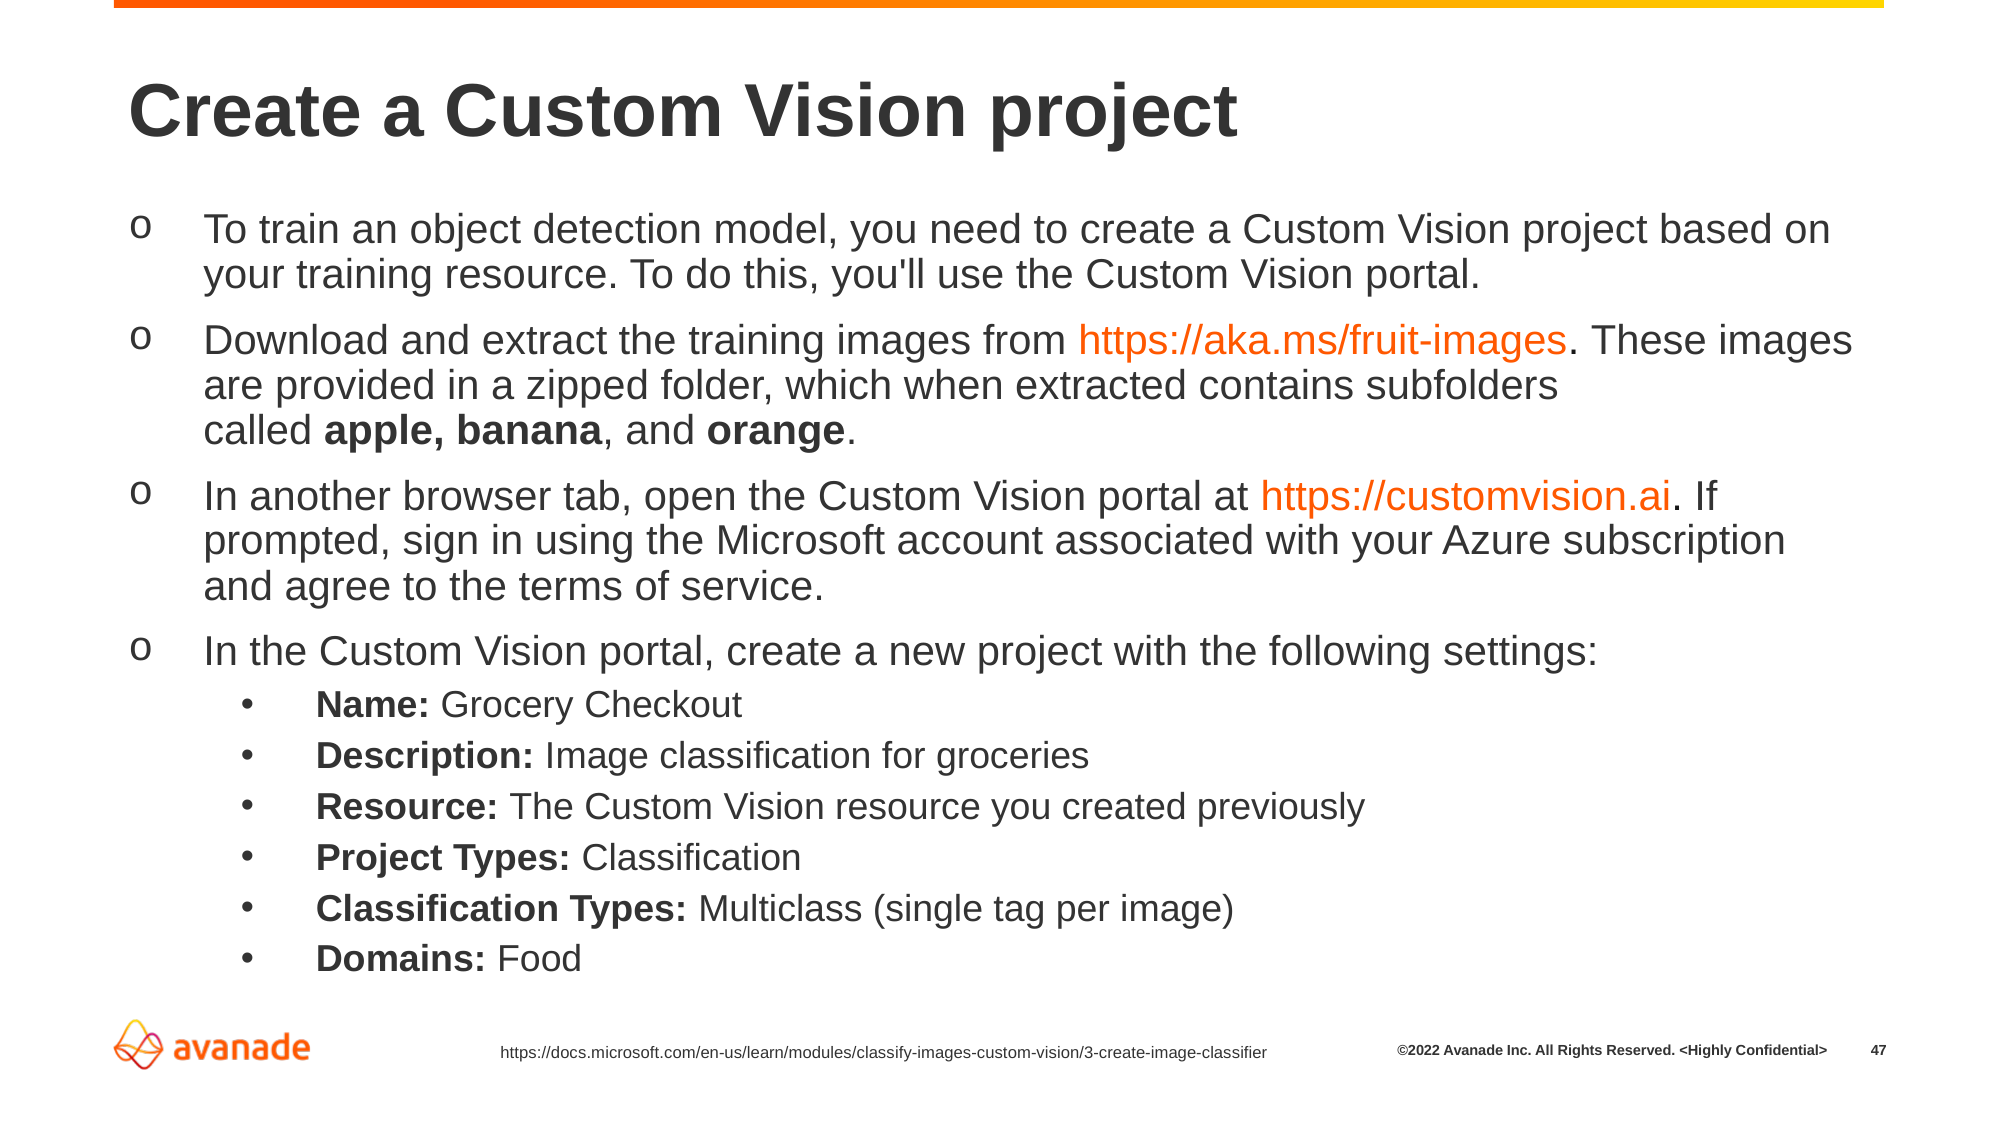

# Create a Custom Vision project
To train an object detection model, you need to create a Custom Vision project based on your training resource. To do this, you'll use the Custom Vision portal.
Download and extract the training images from https://aka.ms/fruit-images. These images are provided in a zipped folder, which when extracted contains subfolders called apple, banana, and orange.
In another browser tab, open the Custom Vision portal at https://customvision.ai. If prompted, sign in using the Microsoft account associated with your Azure subscription and agree to the terms of service.
In the Custom Vision portal, create a new project with the following settings:
Name: Grocery Checkout
Description: Image classification for groceries
Resource: The Custom Vision resource you created previously
Project Types: Classification
Classification Types: Multiclass (single tag per image)
Domains: Food
https://docs.microsoft.com/en-us/learn/modules/classify-images-custom-vision/3-create-image-classifier